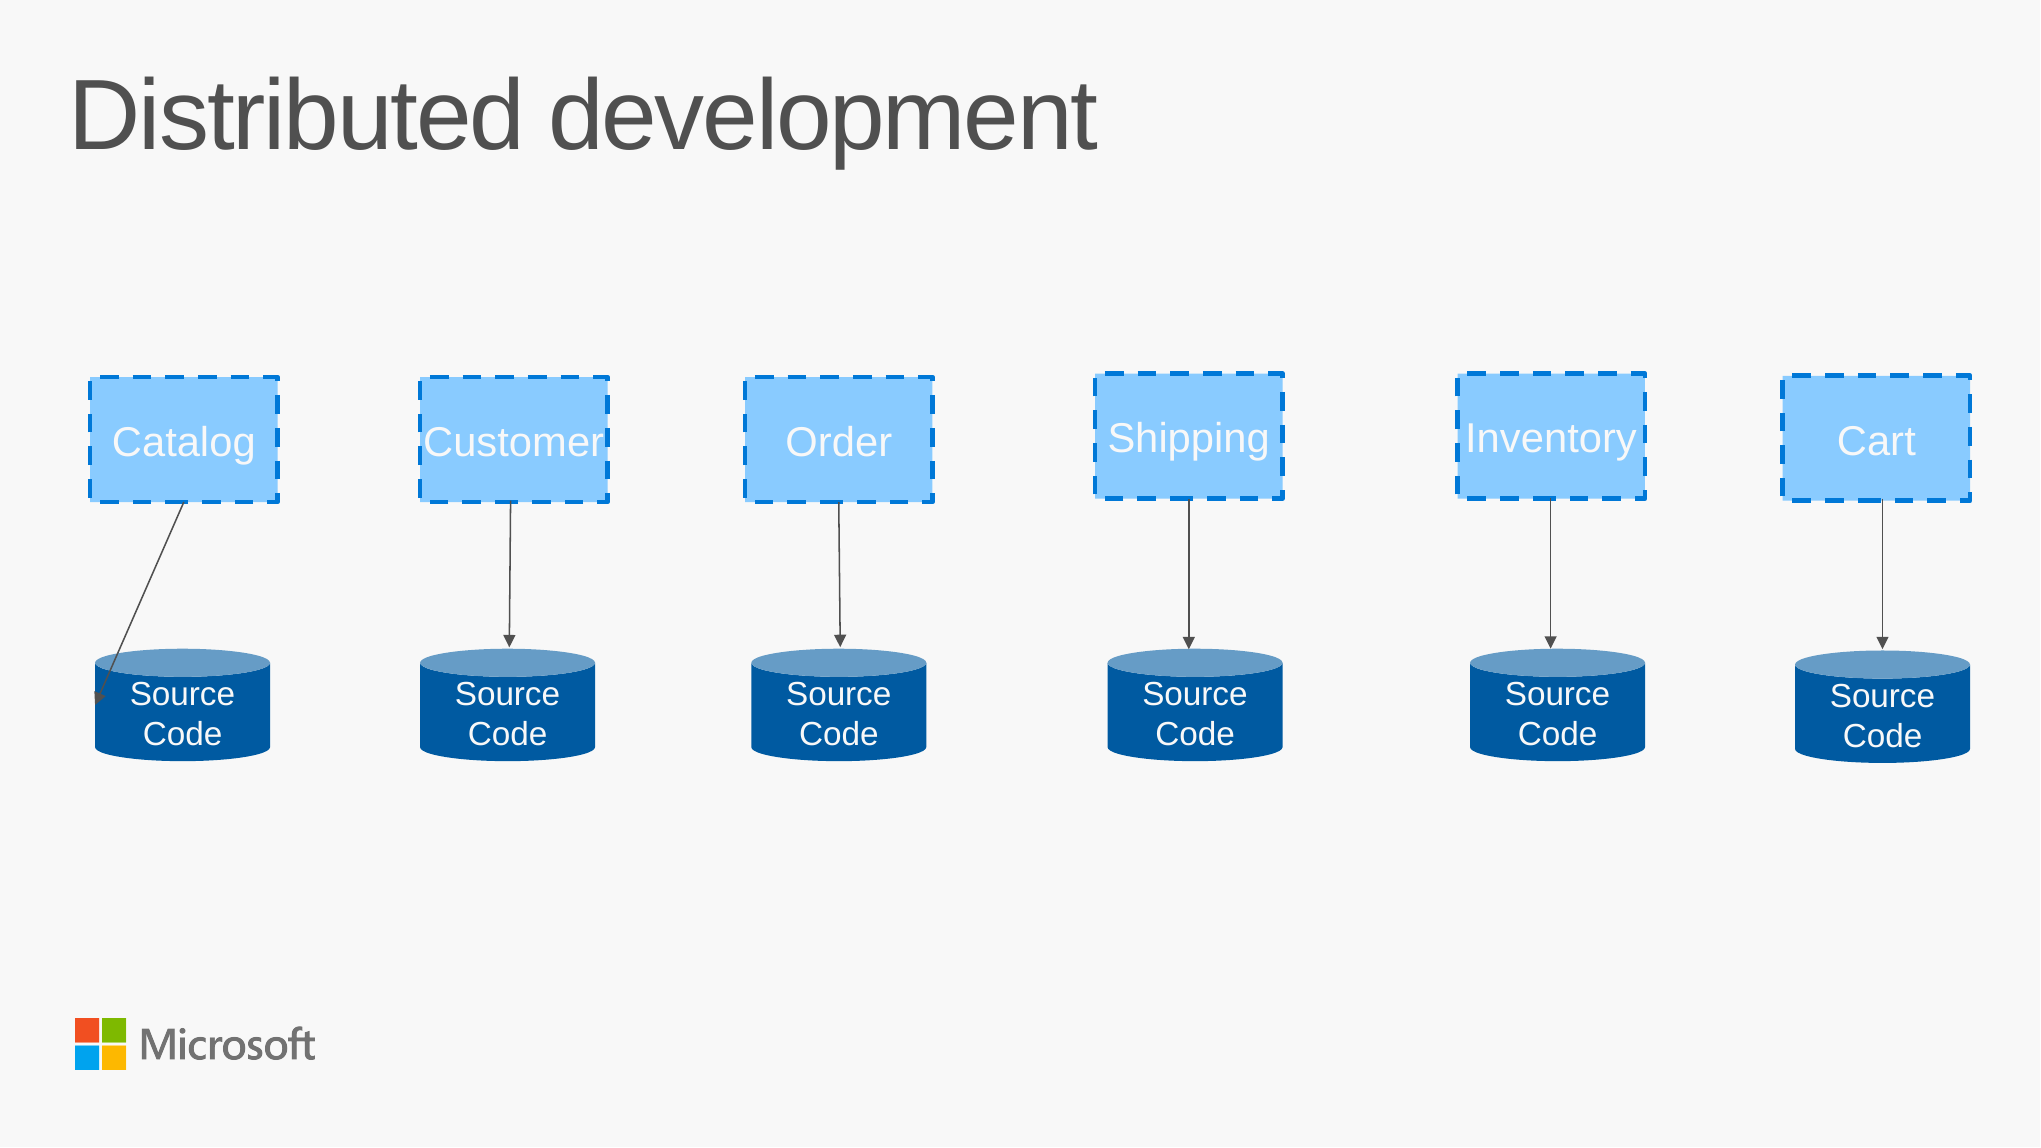

# Distributed development
Shipping
Inventory
Cart
Catalog
Customer
Order
Source Code
Source Code
Source Code
Source Code
Source Code
Source Code